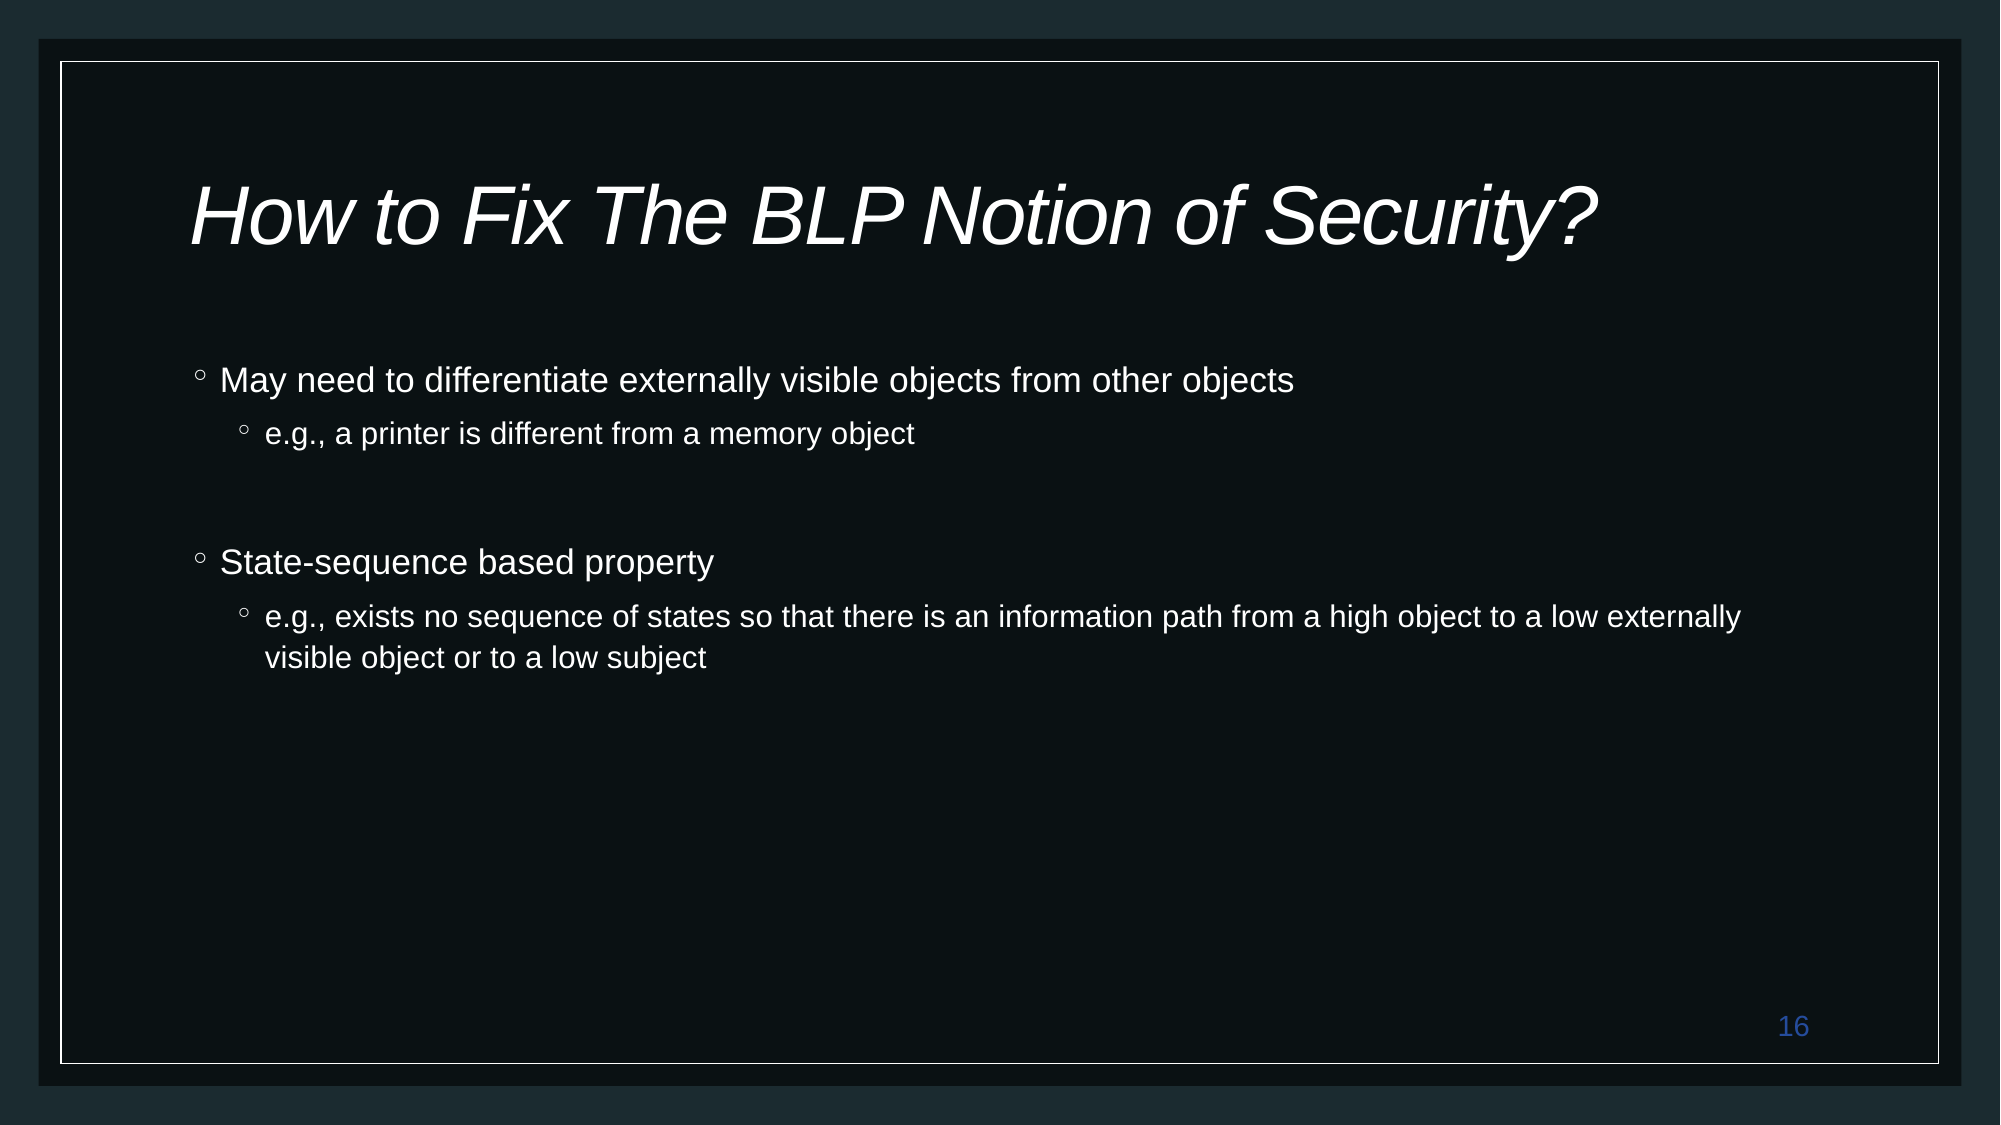

# How to Fix The BLP Notion of Security?
May need to differentiate externally visible objects from other objects
e.g., a printer is different from a memory object

State-sequence based property
e.g., exists no sequence of states so that there is an information path from a high object to a low externally visible object or to a low subject
16